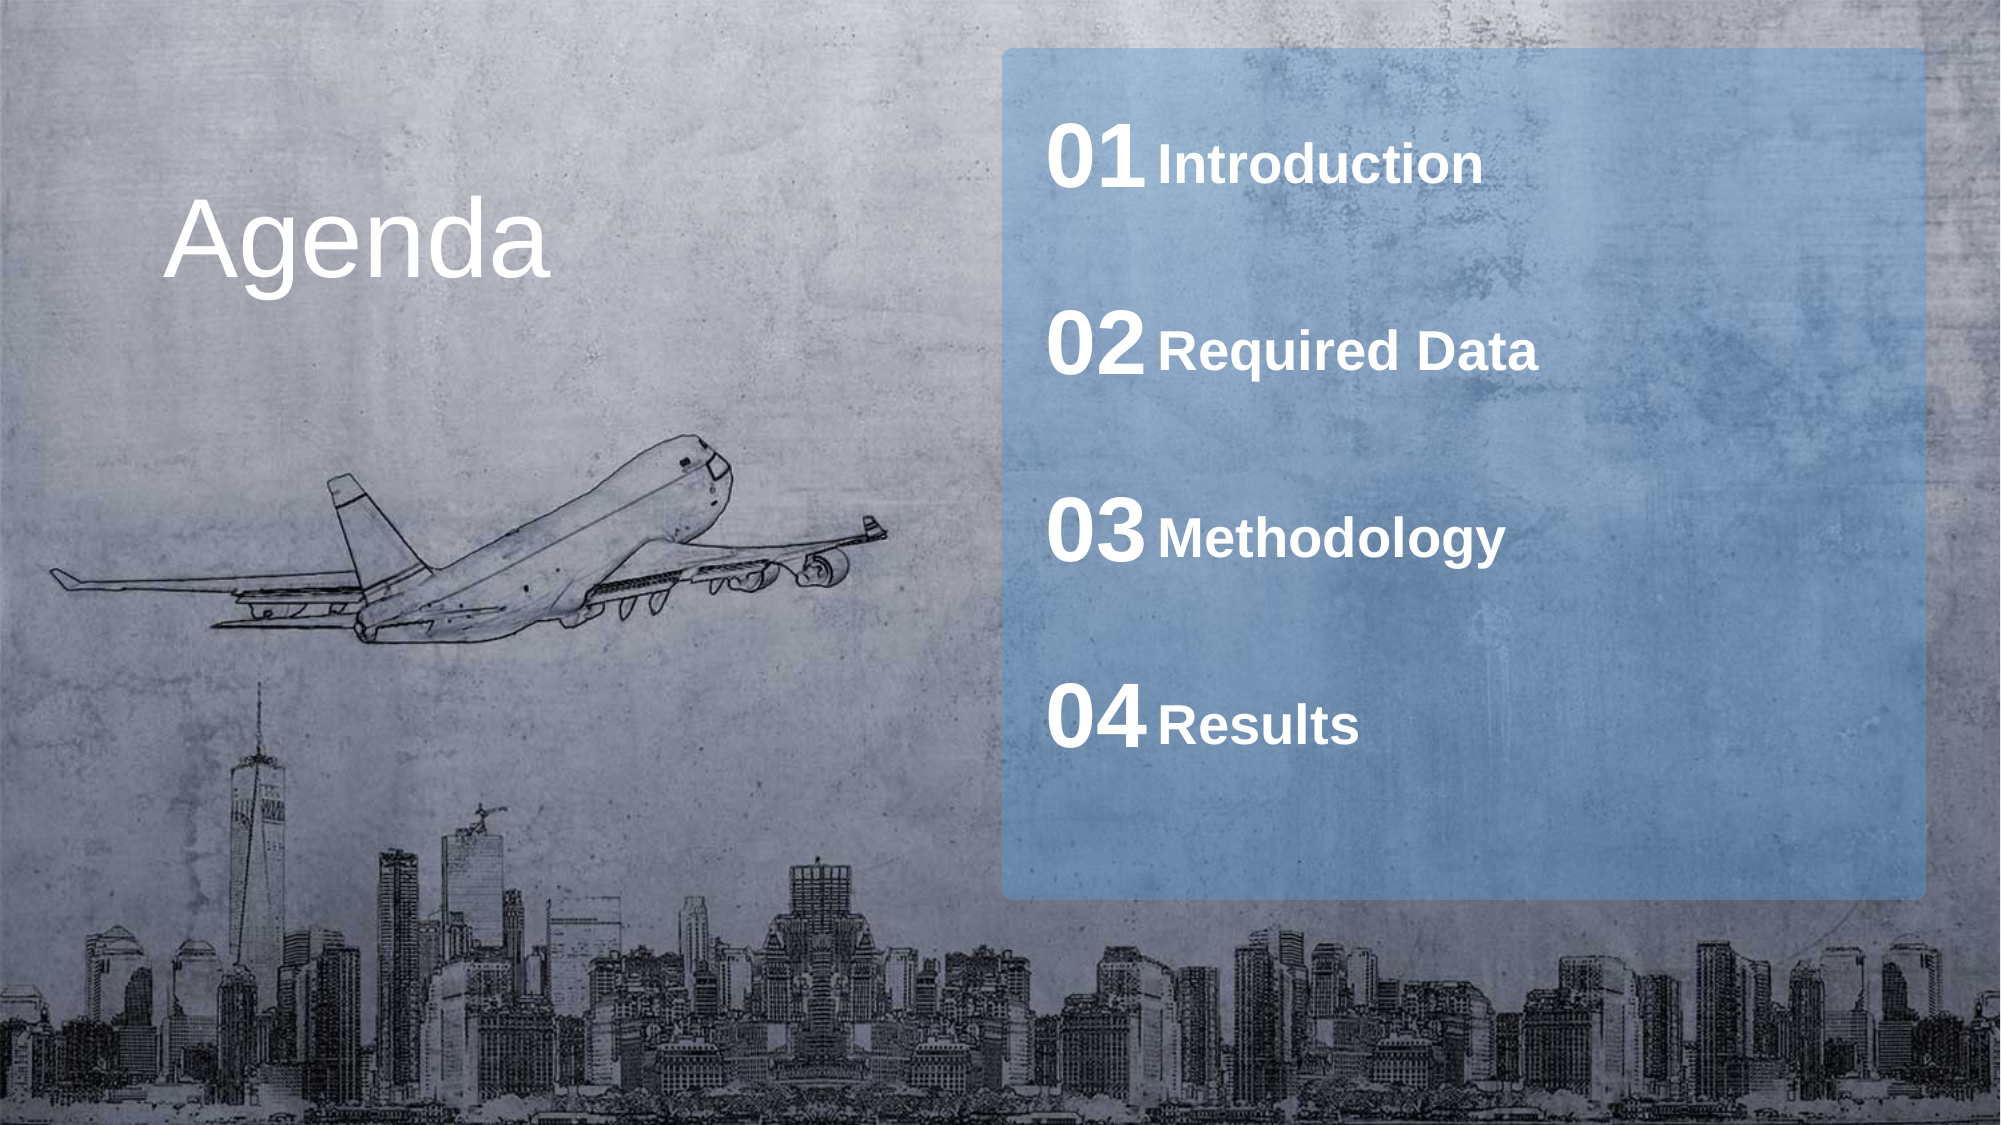

01
Introduction
Agenda
02
Required Data
03
Methodology
04
Results